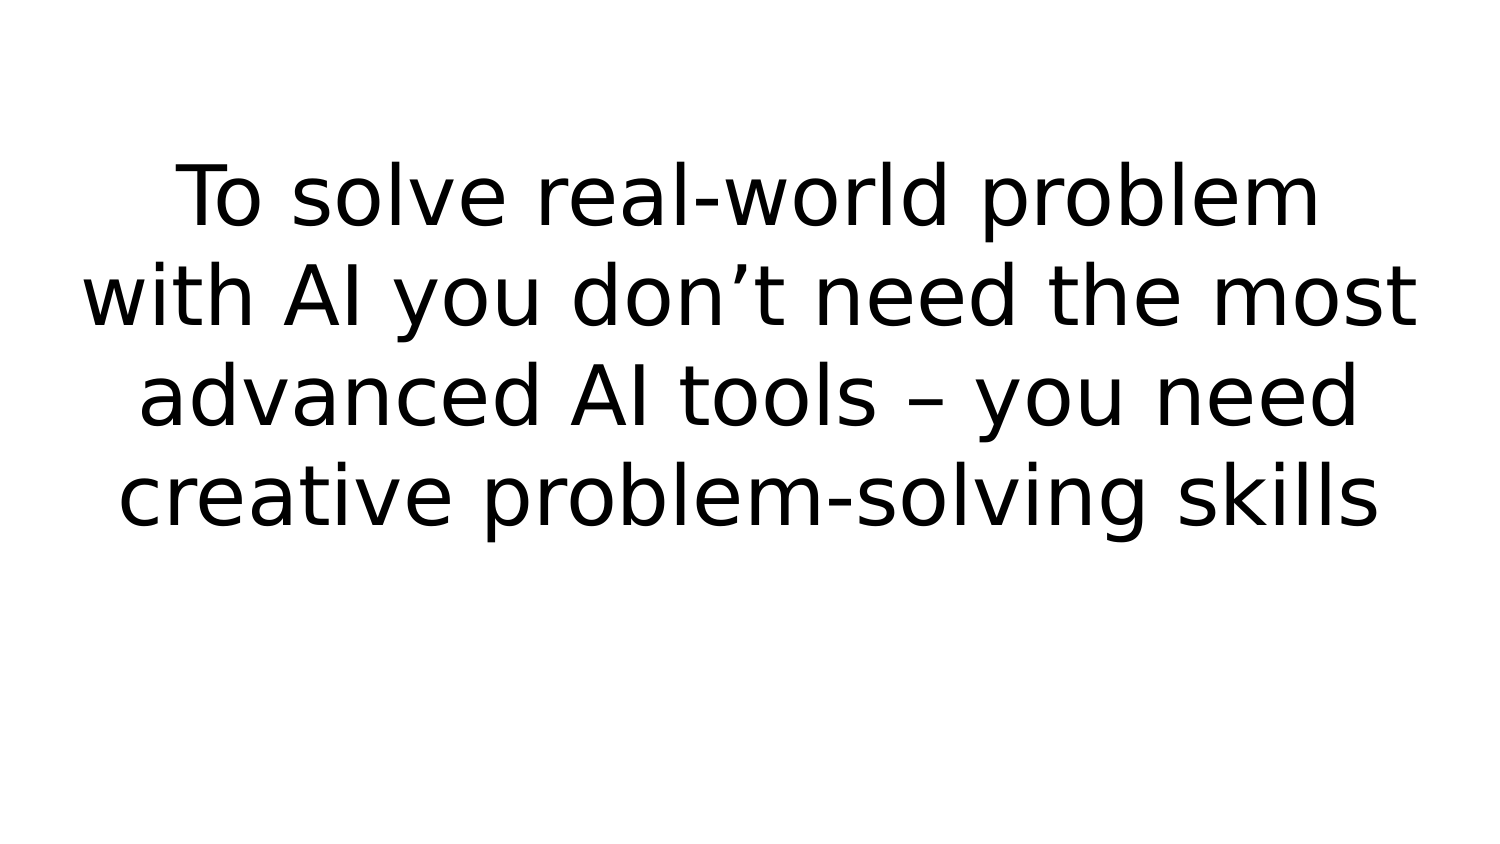

To solve real-world problem with AI you don’t need the most advanced AI tools – you need creative problem-solving skills